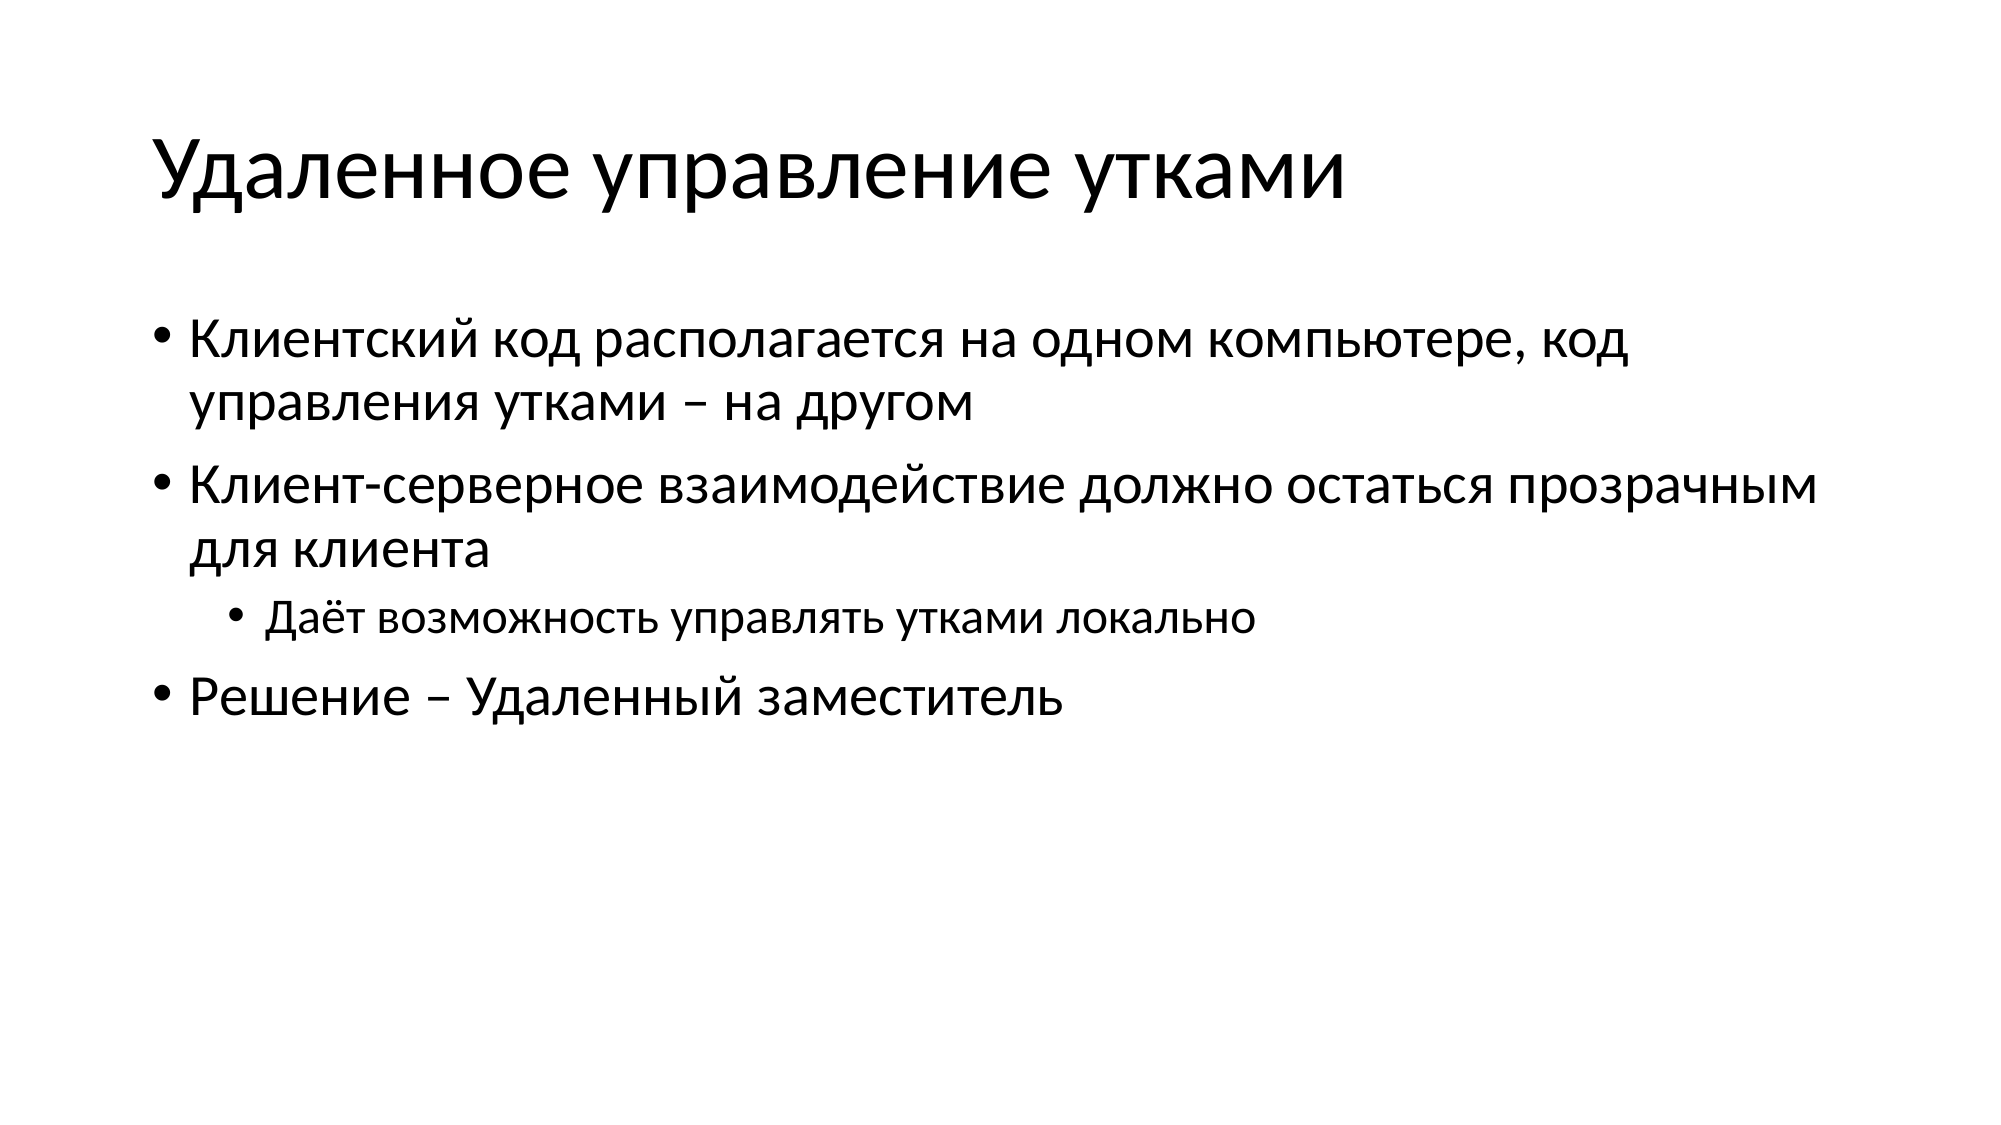

# Удаленное управление утками
Клиентский код располагается на одном компьютере, код управления утками – на другом
Клиент-серверное взаимодействие должно остаться прозрачным для клиента
Даёт возможность управлять утками локально
Решение – Удаленный заместитель